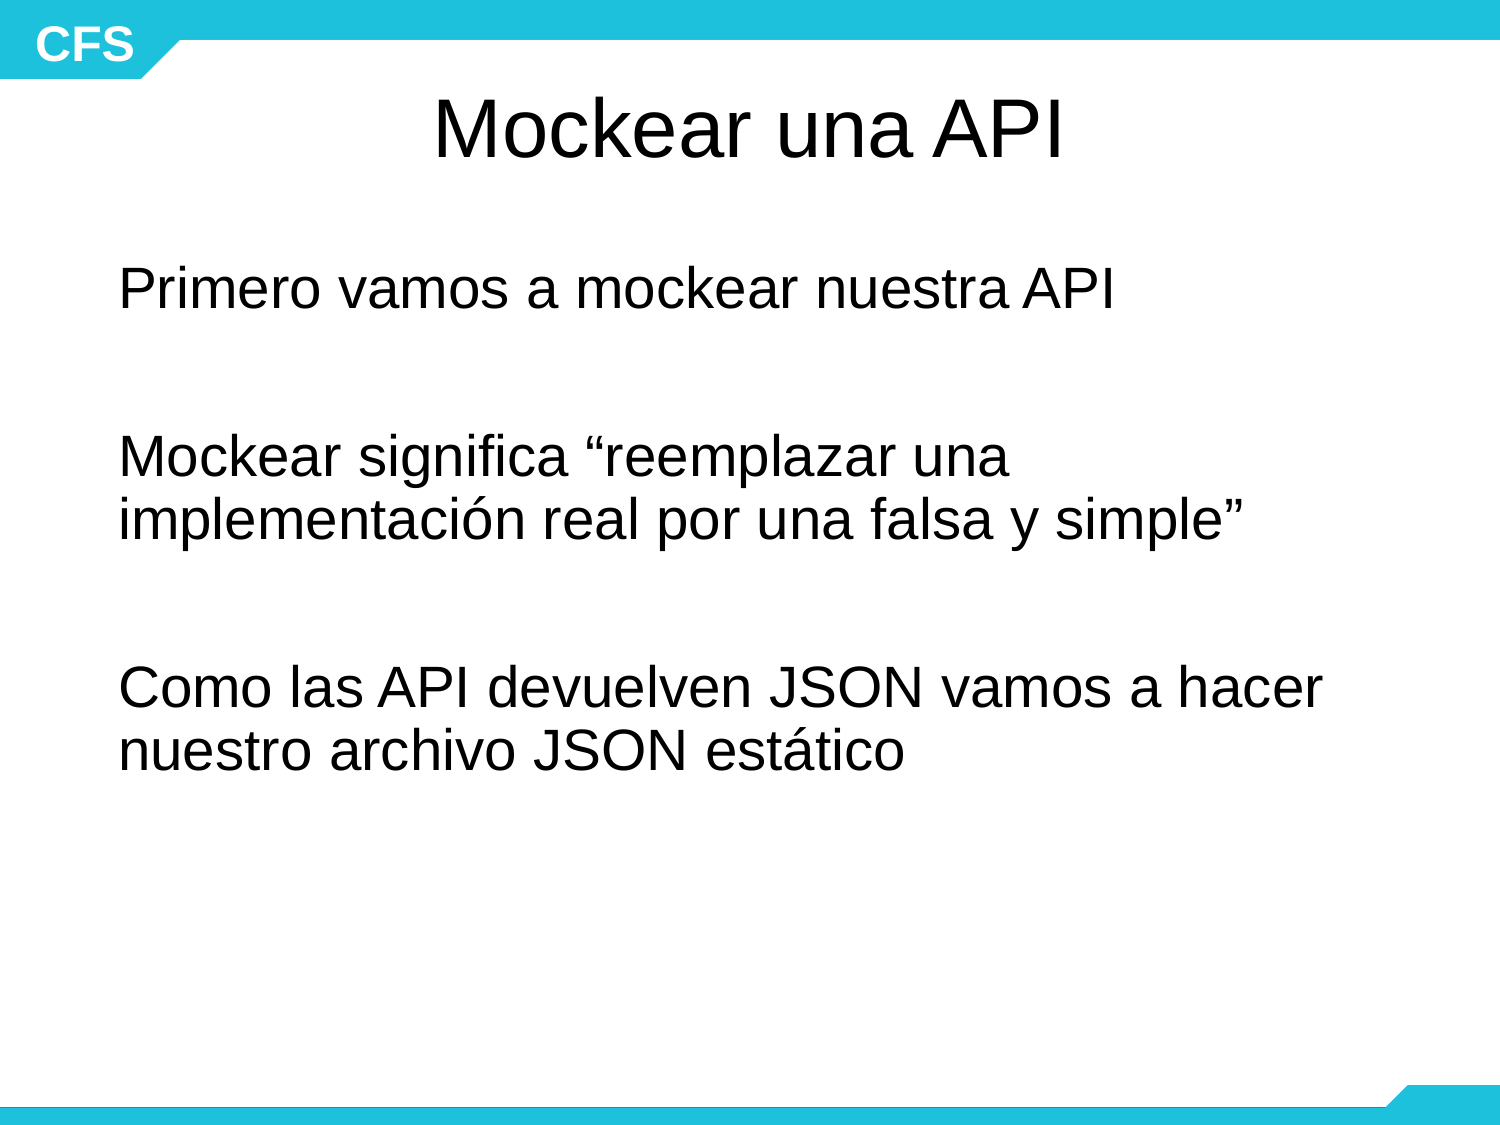

# Mockear una API
Primero vamos a mockear nuestra API

Mockear significa “reemplazar una implementación real por una falsa y simple”

Como las API devuelven JSON vamos a hacer nuestro archivo JSON estático